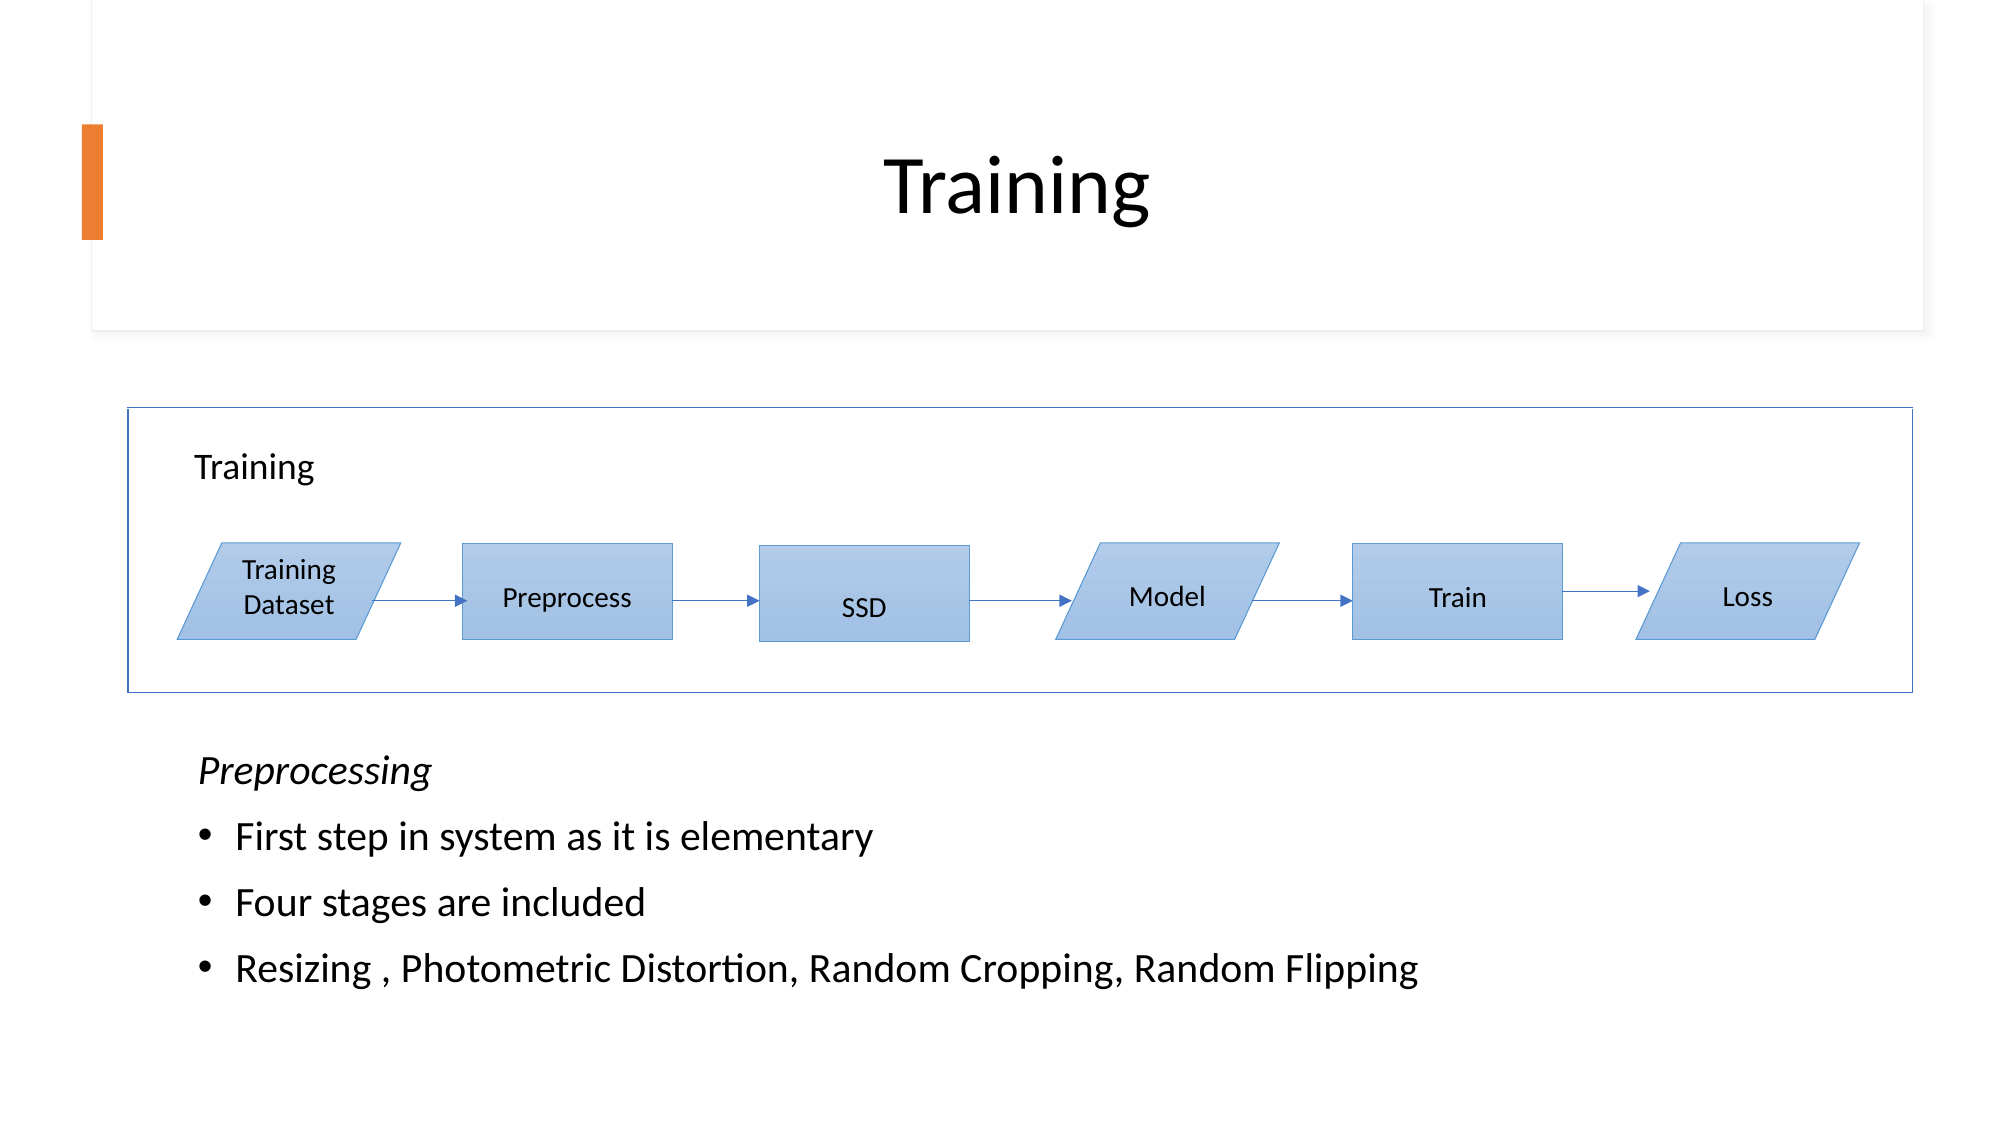

# Training

Preprocessing
First step in system as it is elementary
Four stages are included
Resizing , Photometric Distortion, Random Cropping, Random Flipping

Training
Training Dataset

Model

Loss

Preprocess

Train

SSD

24